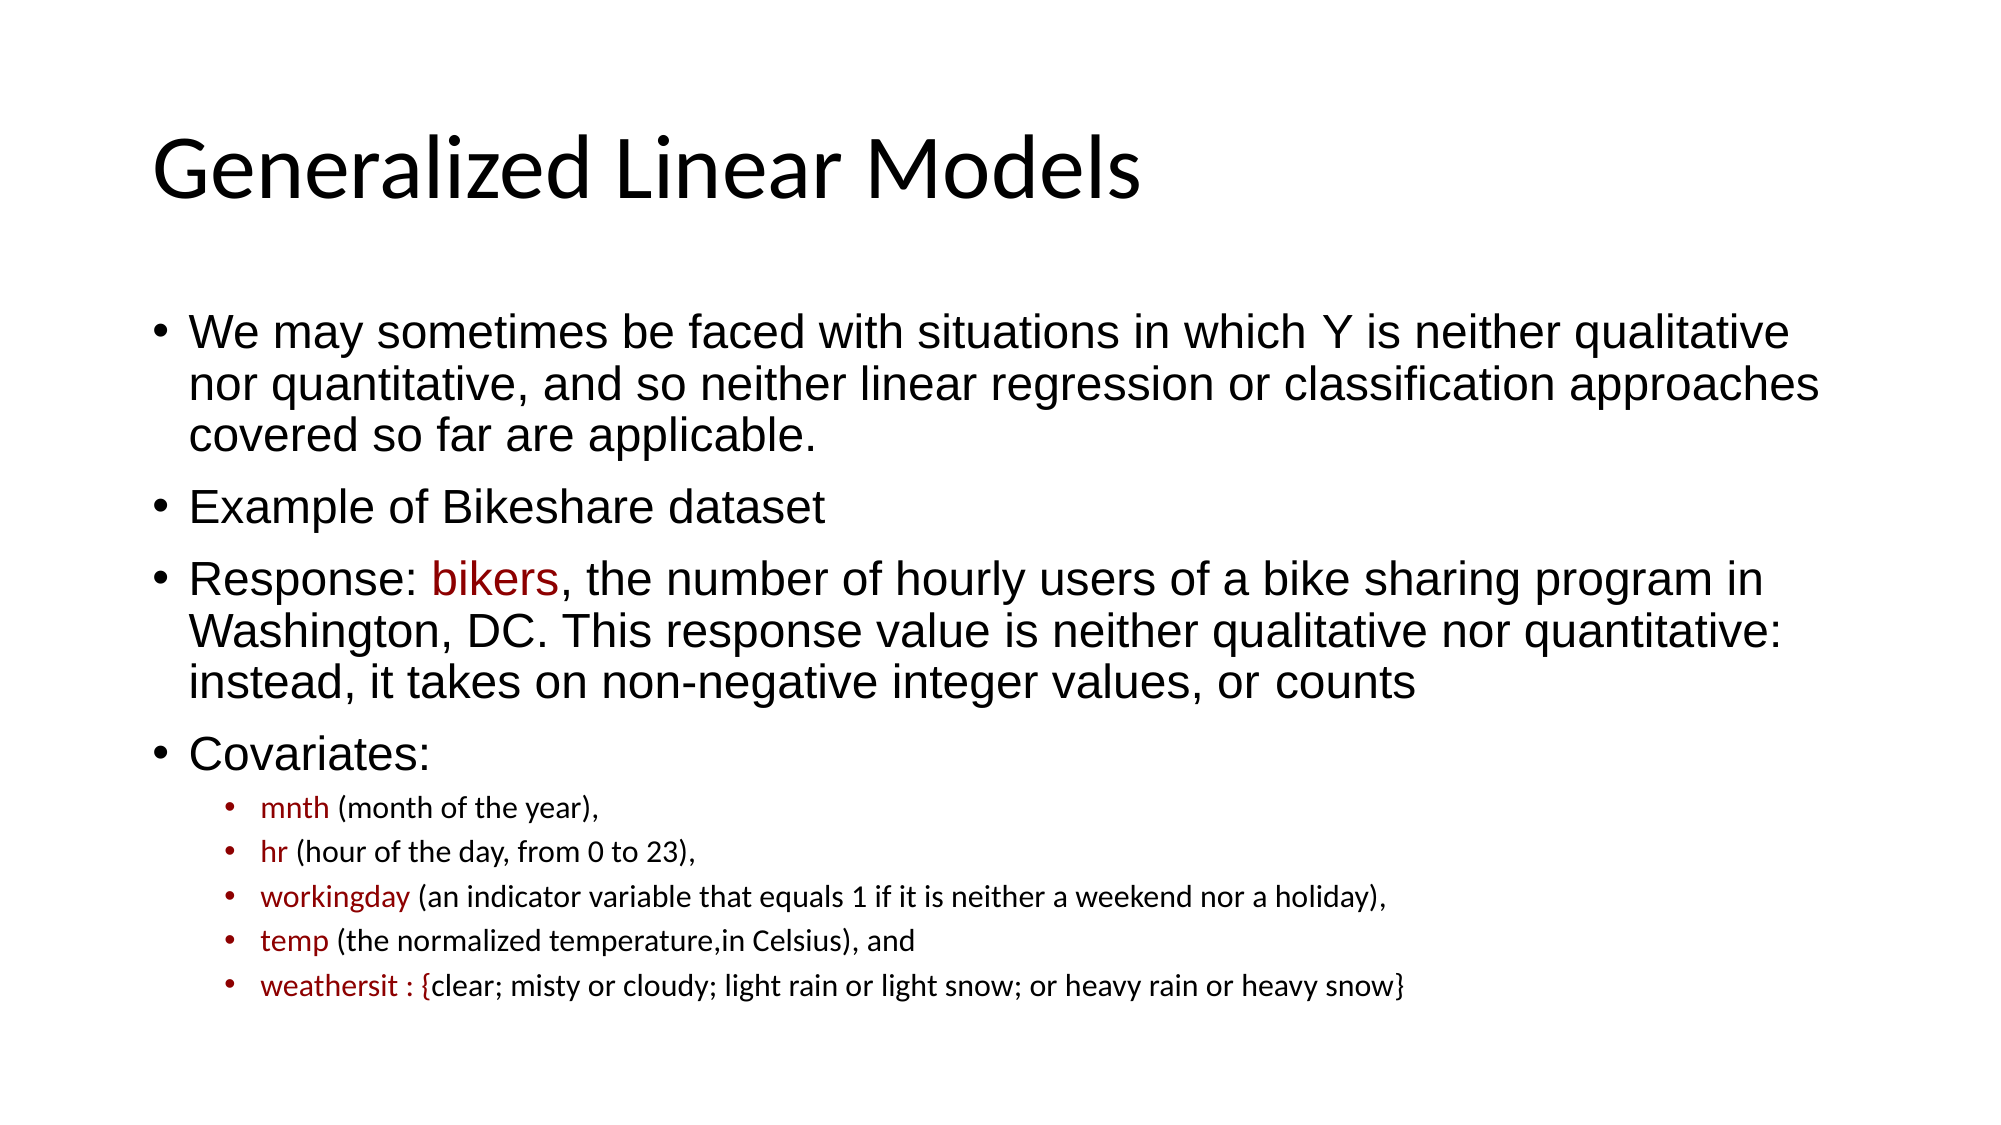

# Generalized Linear Models
We may sometimes be faced with situations in which Y is neither qualitative nor quantitative, and so neither linear regression or classification approaches covered so far are applicable.
Example of Bikeshare dataset
Response: bikers, the number of hourly users of a bike sharing program in Washington, DC. This response value is neither qualitative nor quantitative: instead, it takes on non-negative integer values, or counts
Covariates:
mnth (month of the year),
hr (hour of the day, from 0 to 23),
workingday (an indicator variable that equals 1 if it is neither a weekend nor a holiday),
temp (the normalized temperature,in Celsius), and
weathersit : {clear; misty or cloudy; light rain or light snow; or heavy rain or heavy snow}